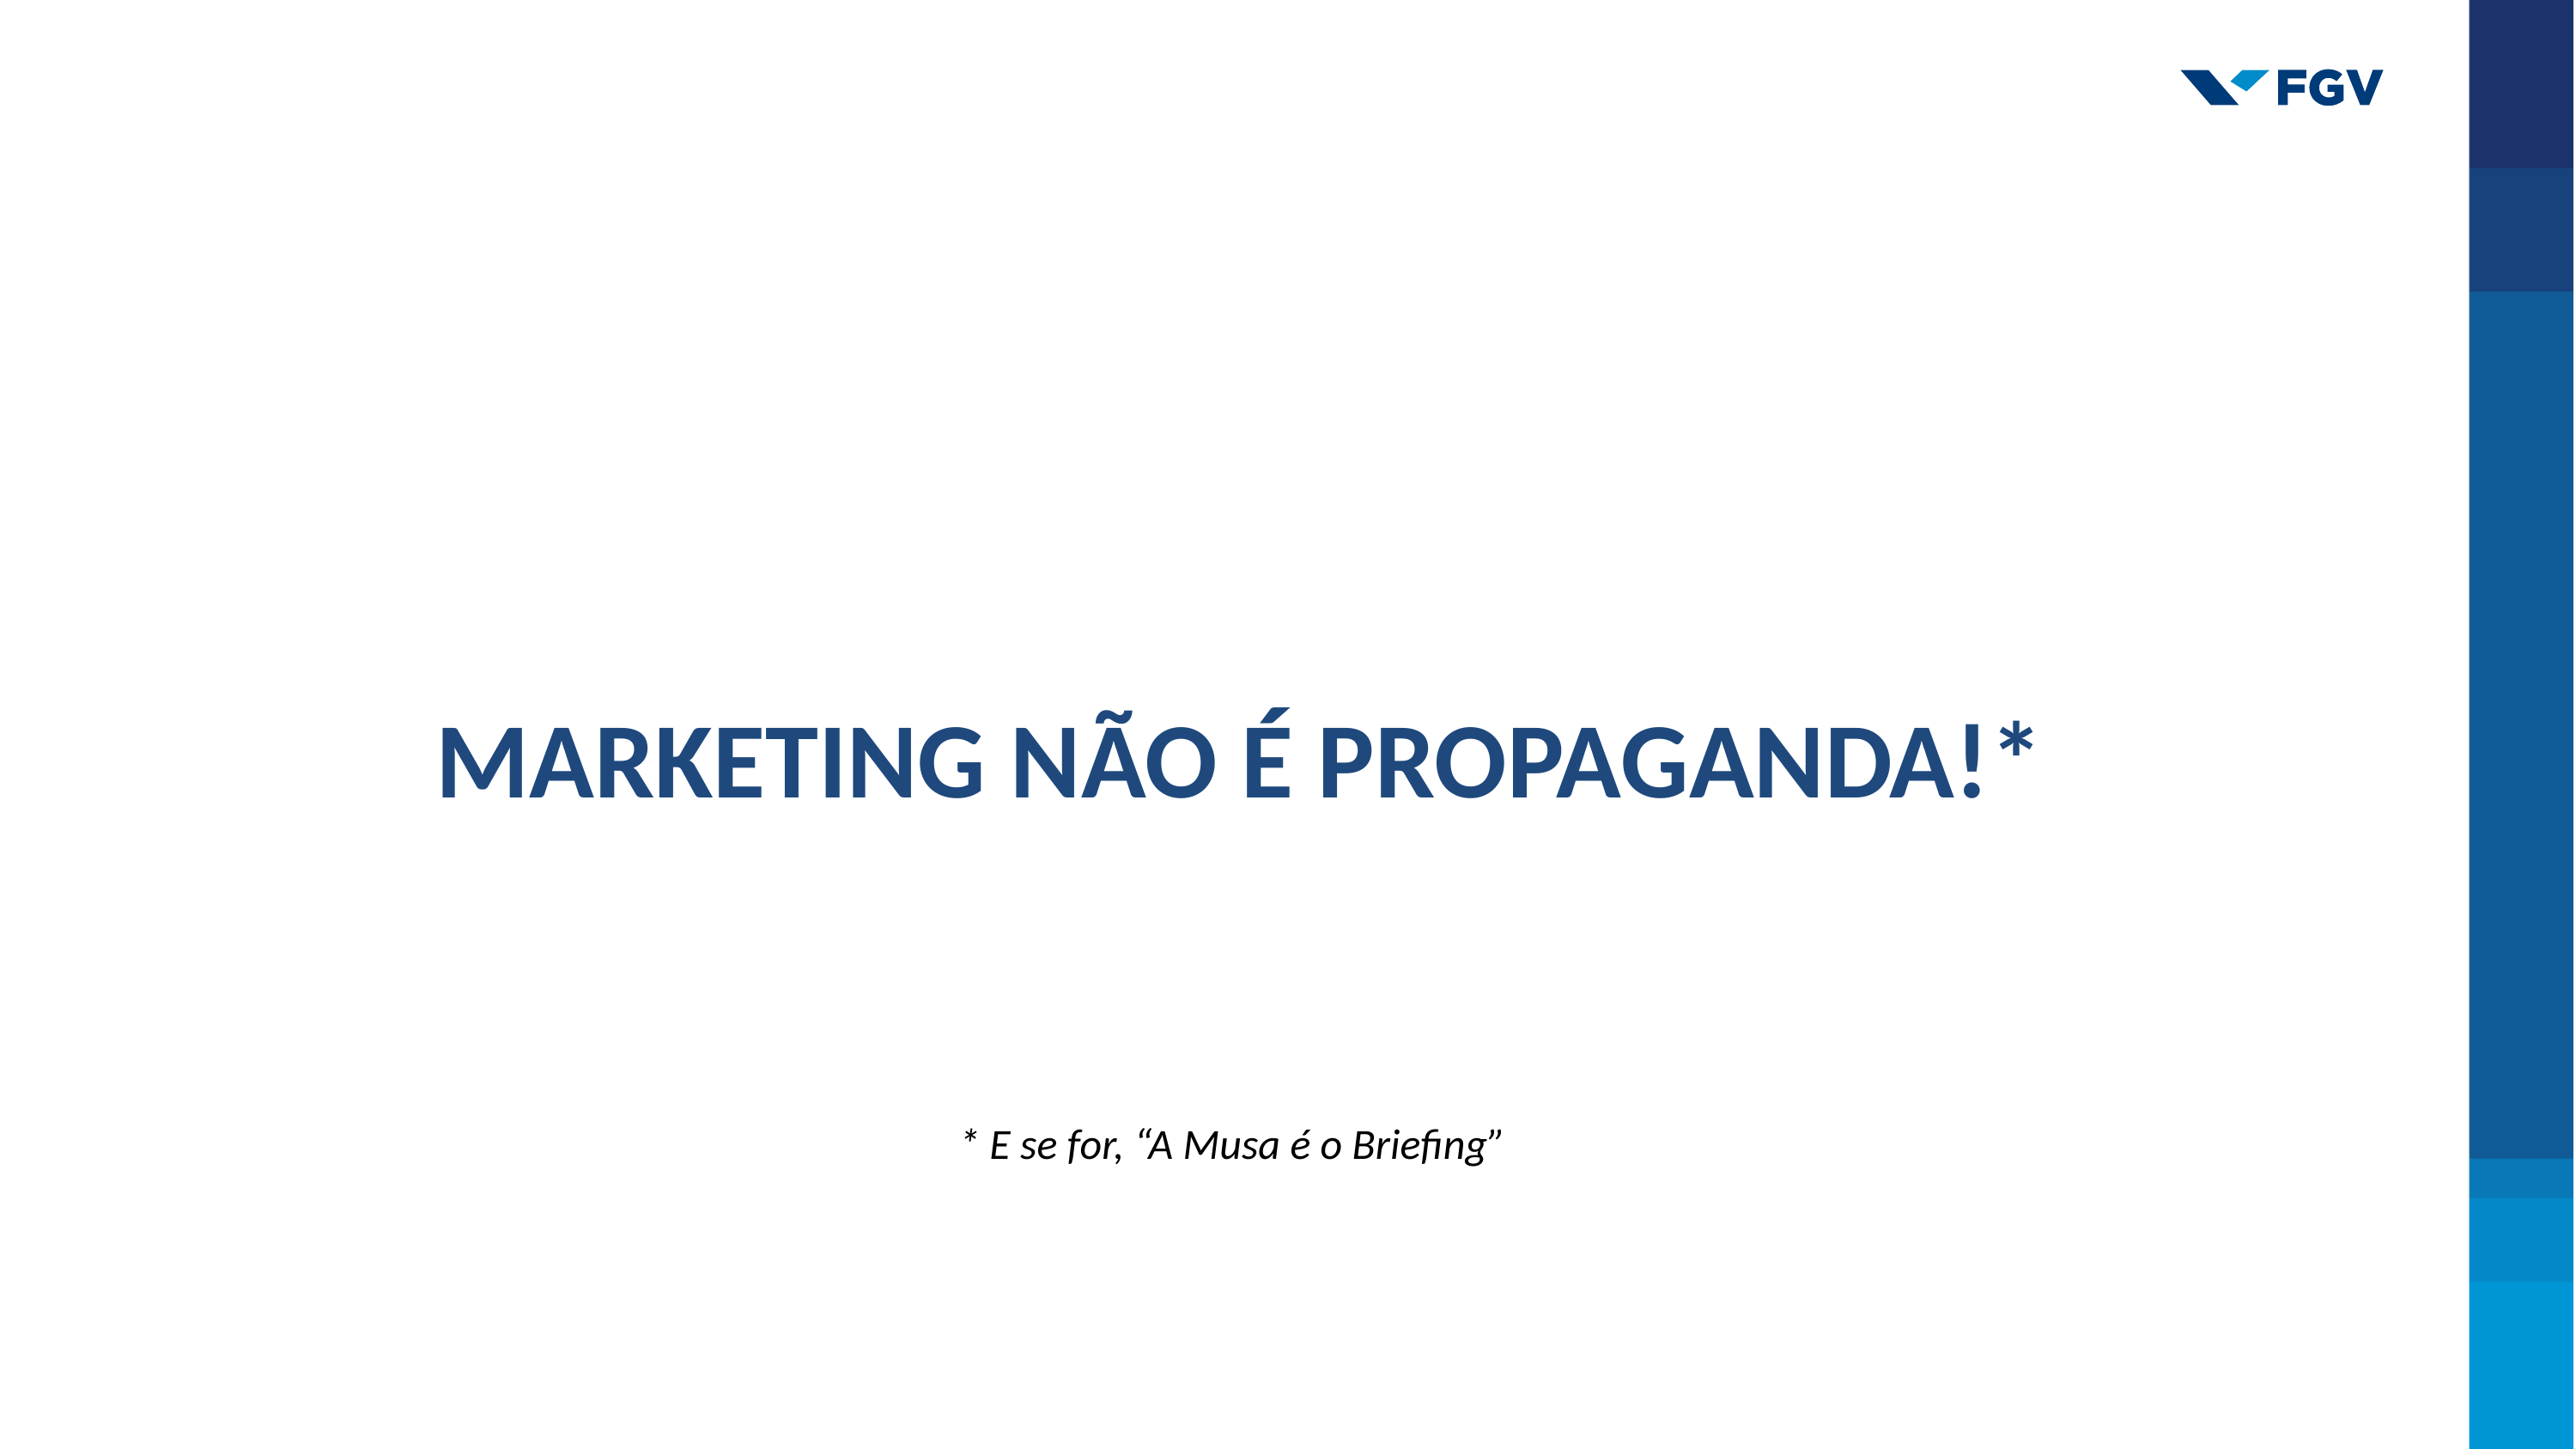

MARKETING NÃO É PROPAGANDA!*
* E se for, “A Musa é o Briefing”